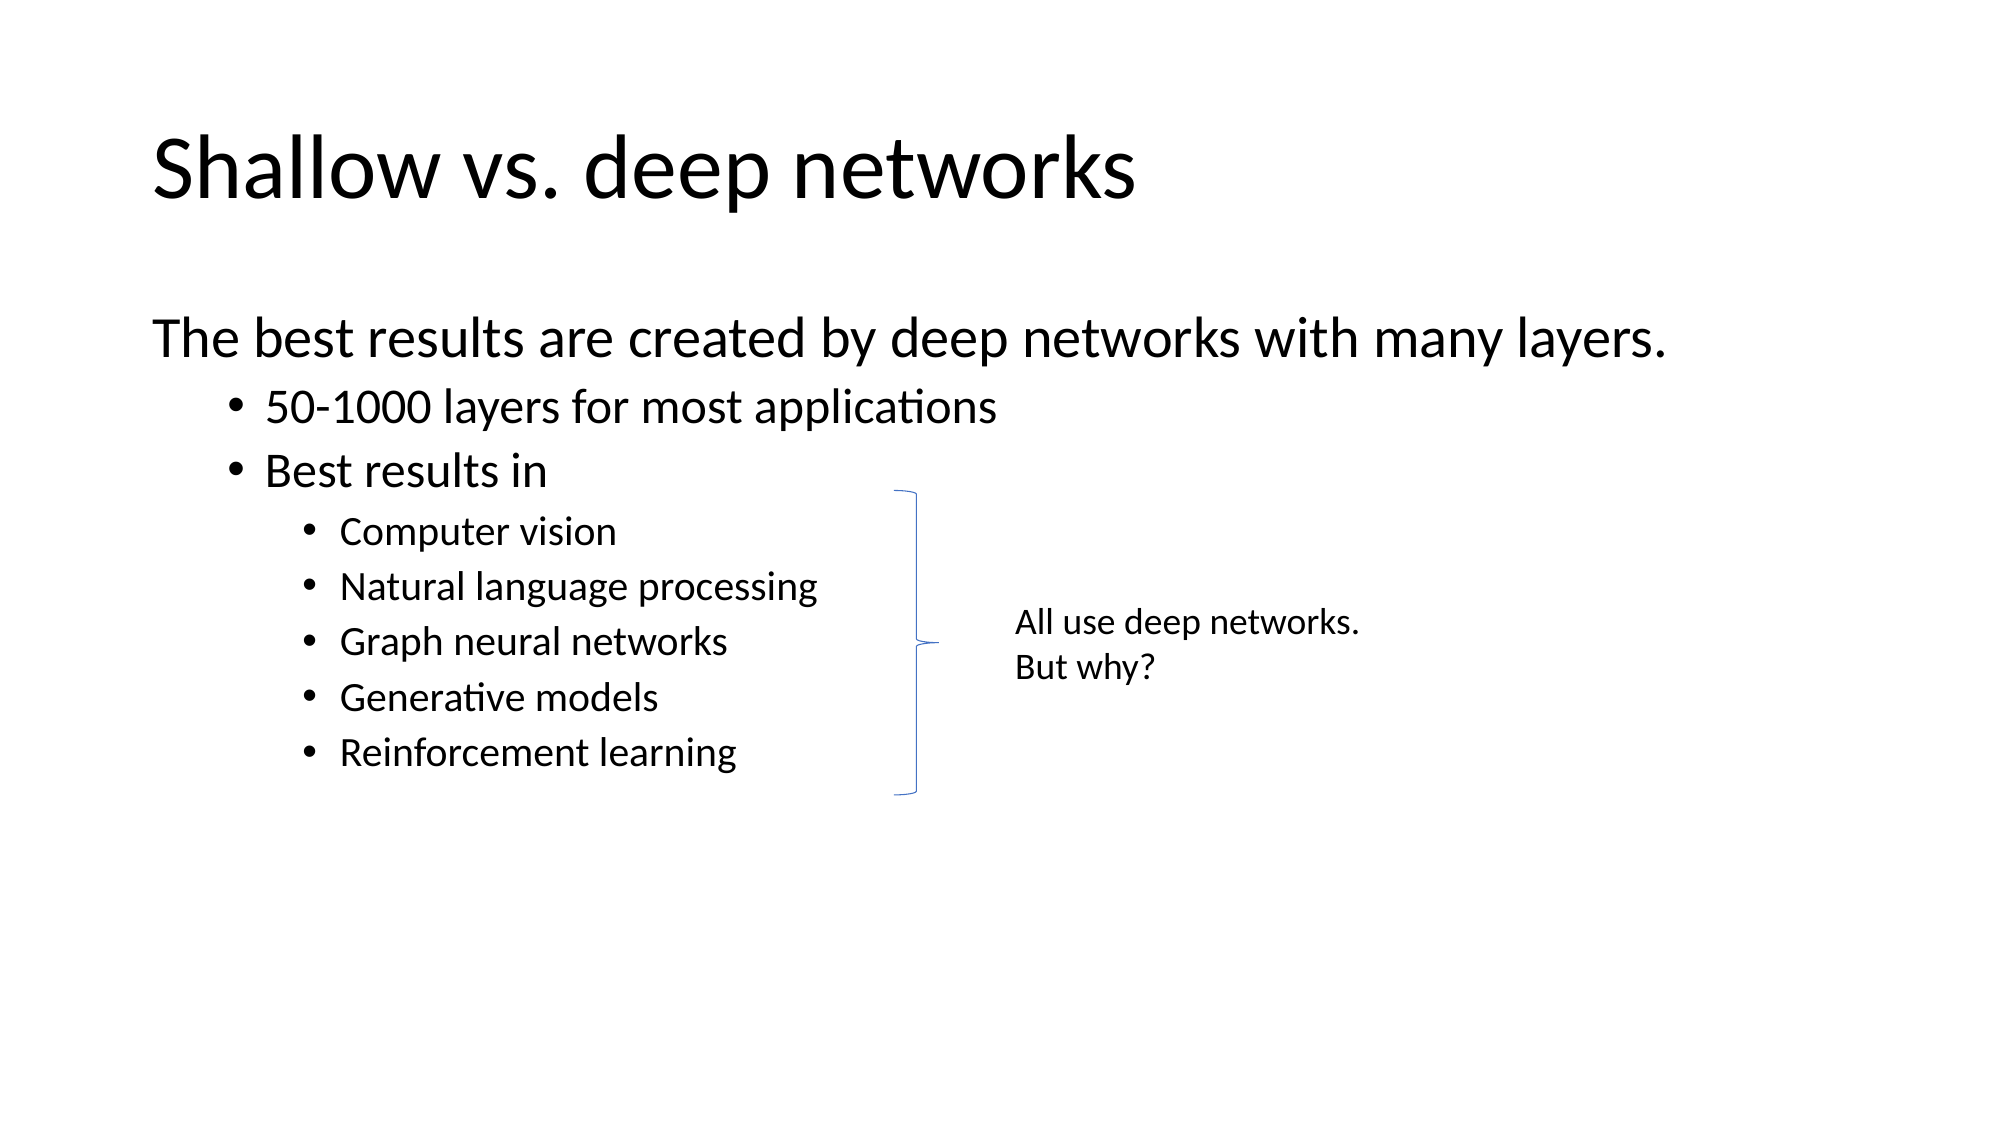

# Shallow vs. deep networks
The best results are created by deep networks with many layers.
50-1000 layers for most applications
Best results in
Computer vision
Natural language processing
Graph neural networks
Generative models
Reinforcement learning

All use deep networks.  But why?